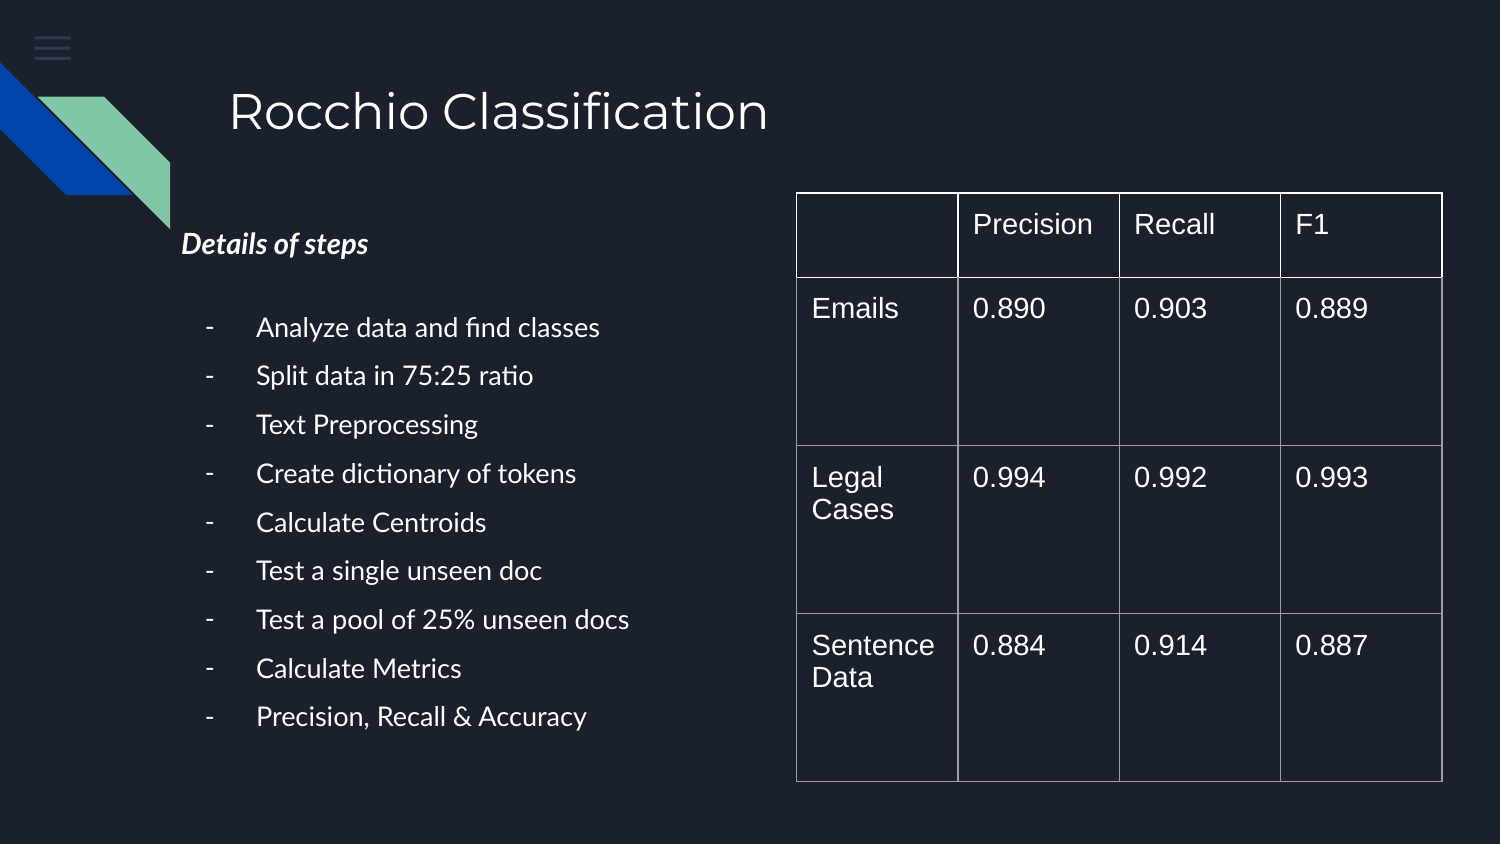

# Rocchio Classification
|  | Precision | Recall | F1 |
| --- | --- | --- | --- |
| Emails | 0.890 | 0.903 | 0.889 |
| Legal Cases | 0.994 | 0.992 | 0.993 |
| Sentence Data | 0.884 | 0.914 | 0.887 |
Details of steps
Analyze data and find classes
Split data in 75:25 ratio
Text Preprocessing
Create dictionary of tokens
Calculate Centroids
Test a single unseen doc
Test a pool of 25% unseen docs
Calculate Metrics
Precision, Recall & Accuracy